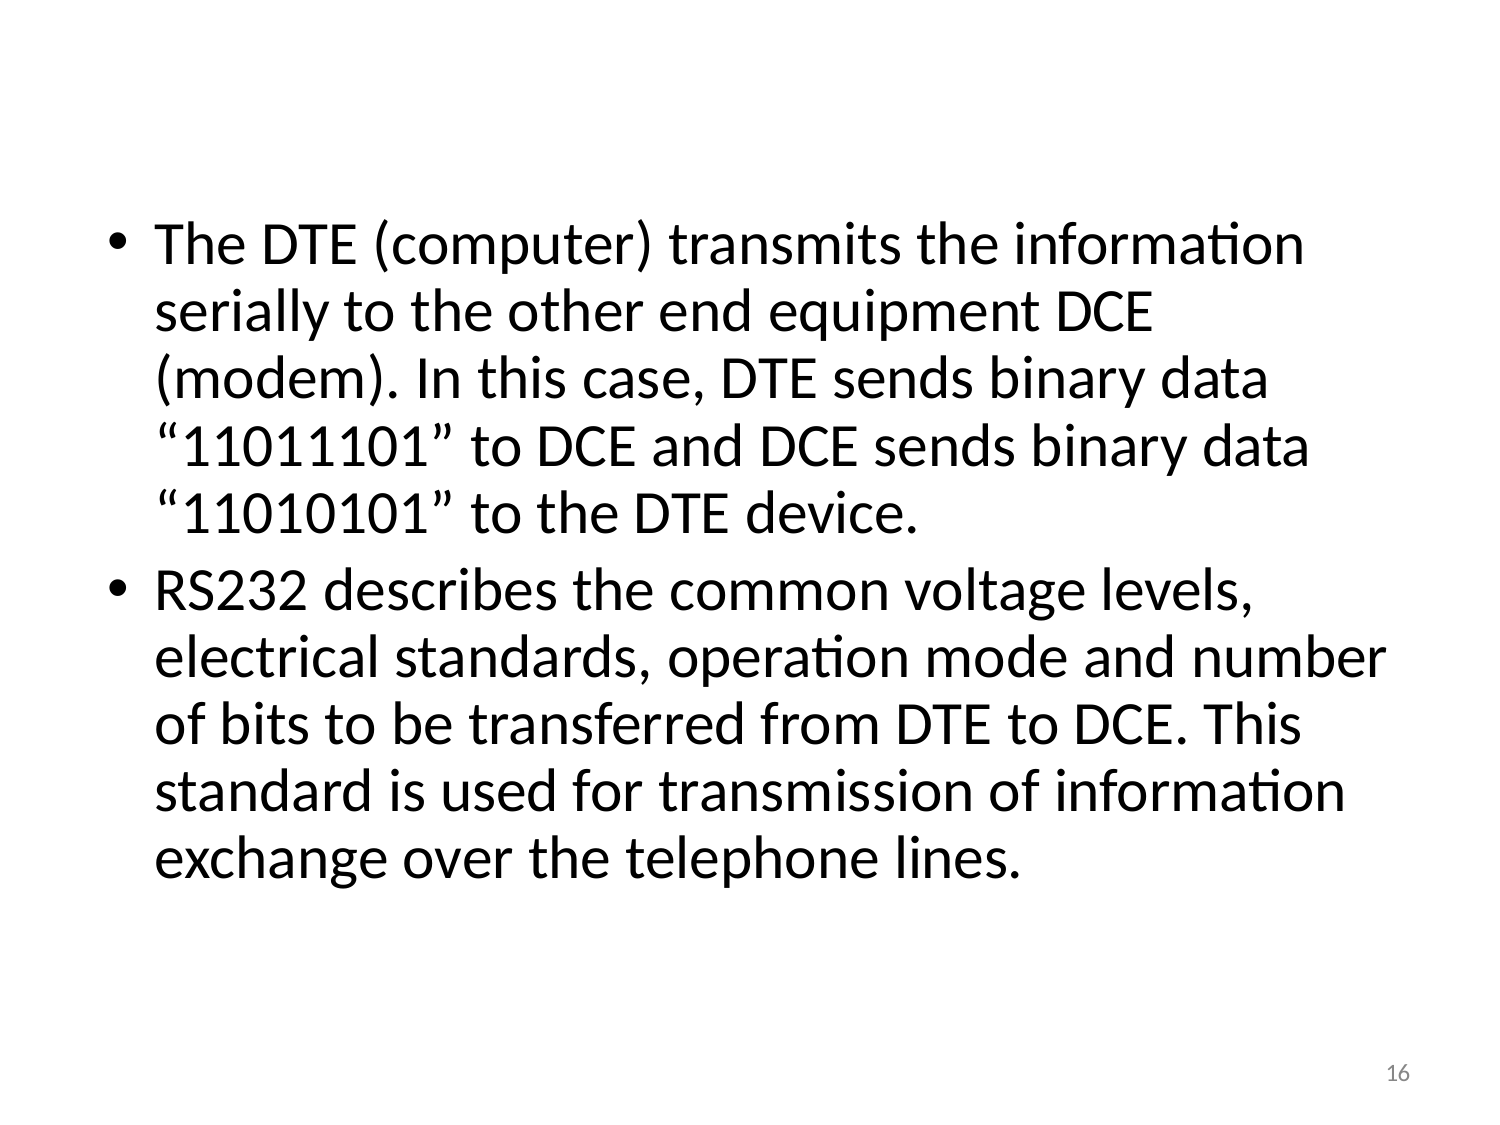

The DTE (computer) transmits the information serially to the other end equipment DCE (modem). In this case, DTE sends binary data “11011101” to DCE and DCE sends binary data “11010101” to the DTE device.
RS232 describes the common voltage levels, electrical standards, operation mode and number of bits to be transferred from DTE to DCE. This standard is used for transmission of information exchange over the telephone lines.
16